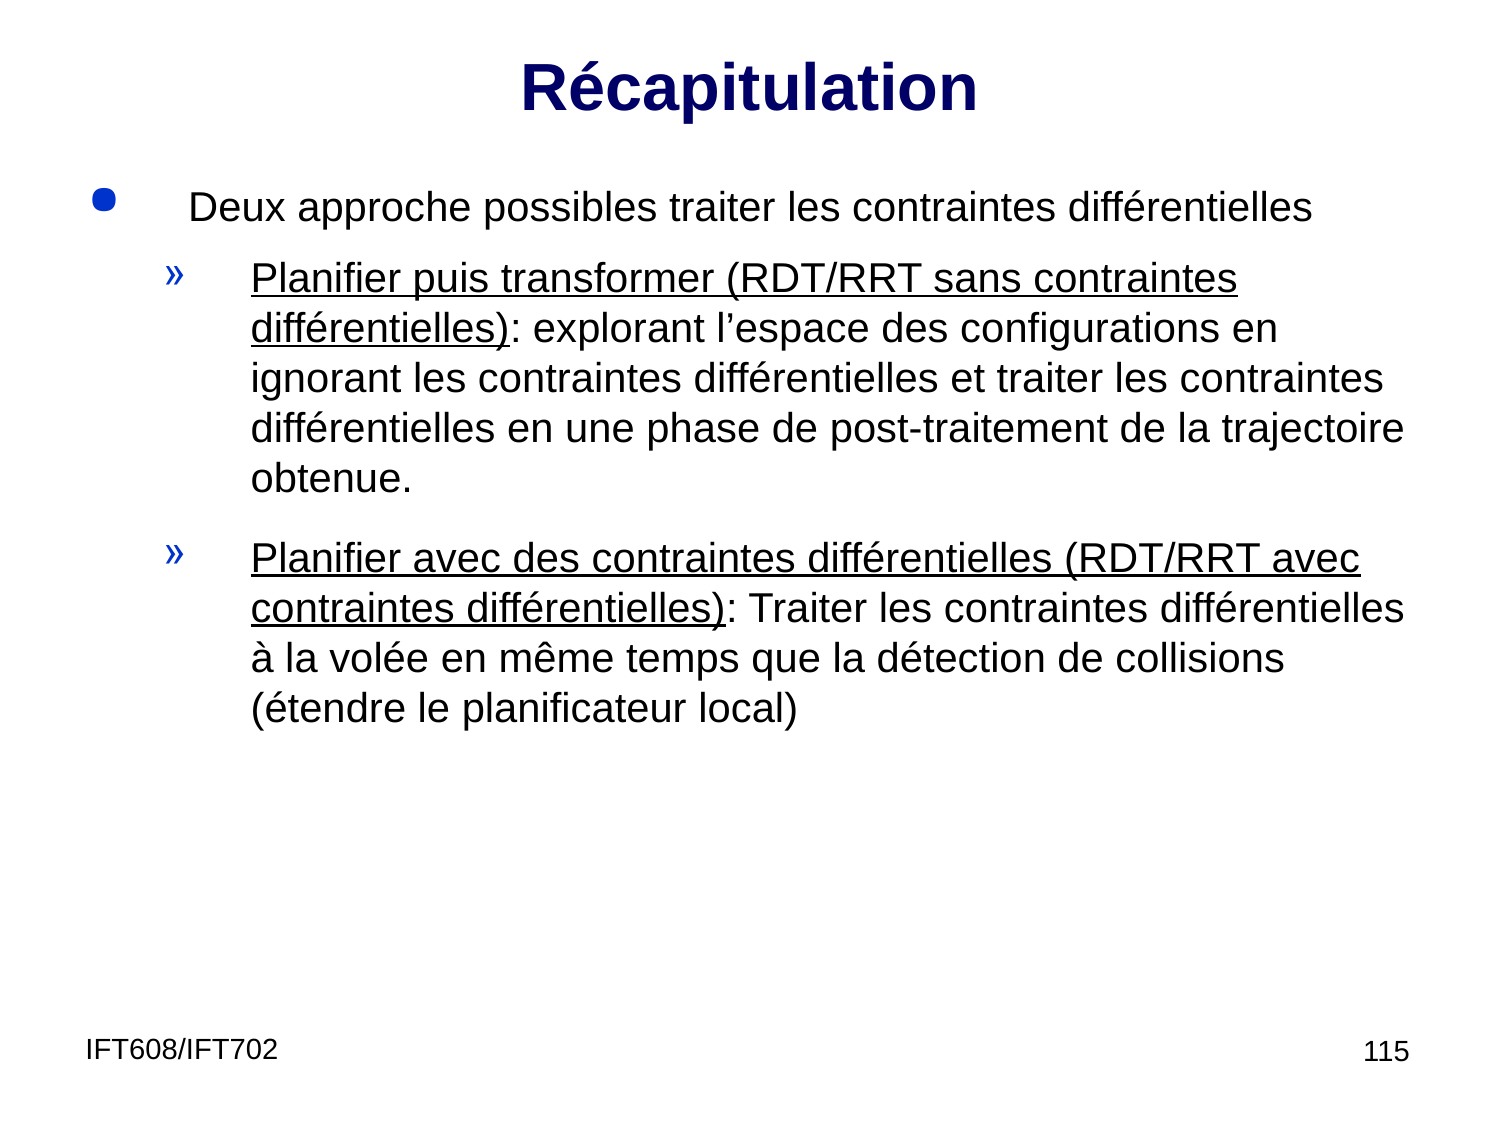

Récapitulation
Deux approche possibles traiter les contraintes différentielles
Planifier puis transformer (RDT/RRT sans contraintes différentielles): explorant l’espace des configurations en ignorant les contraintes différentielles et traiter les contraintes différentielles en une phase de post-traitement de la trajectoire obtenue.
Planifier avec des contraintes différentielles (RDT/RRT avec contraintes différentielles): Traiter les contraintes différentielles à la volée en même temps que la détection de collisions (étendre le planificateur local)

IFT608/IFT702
115